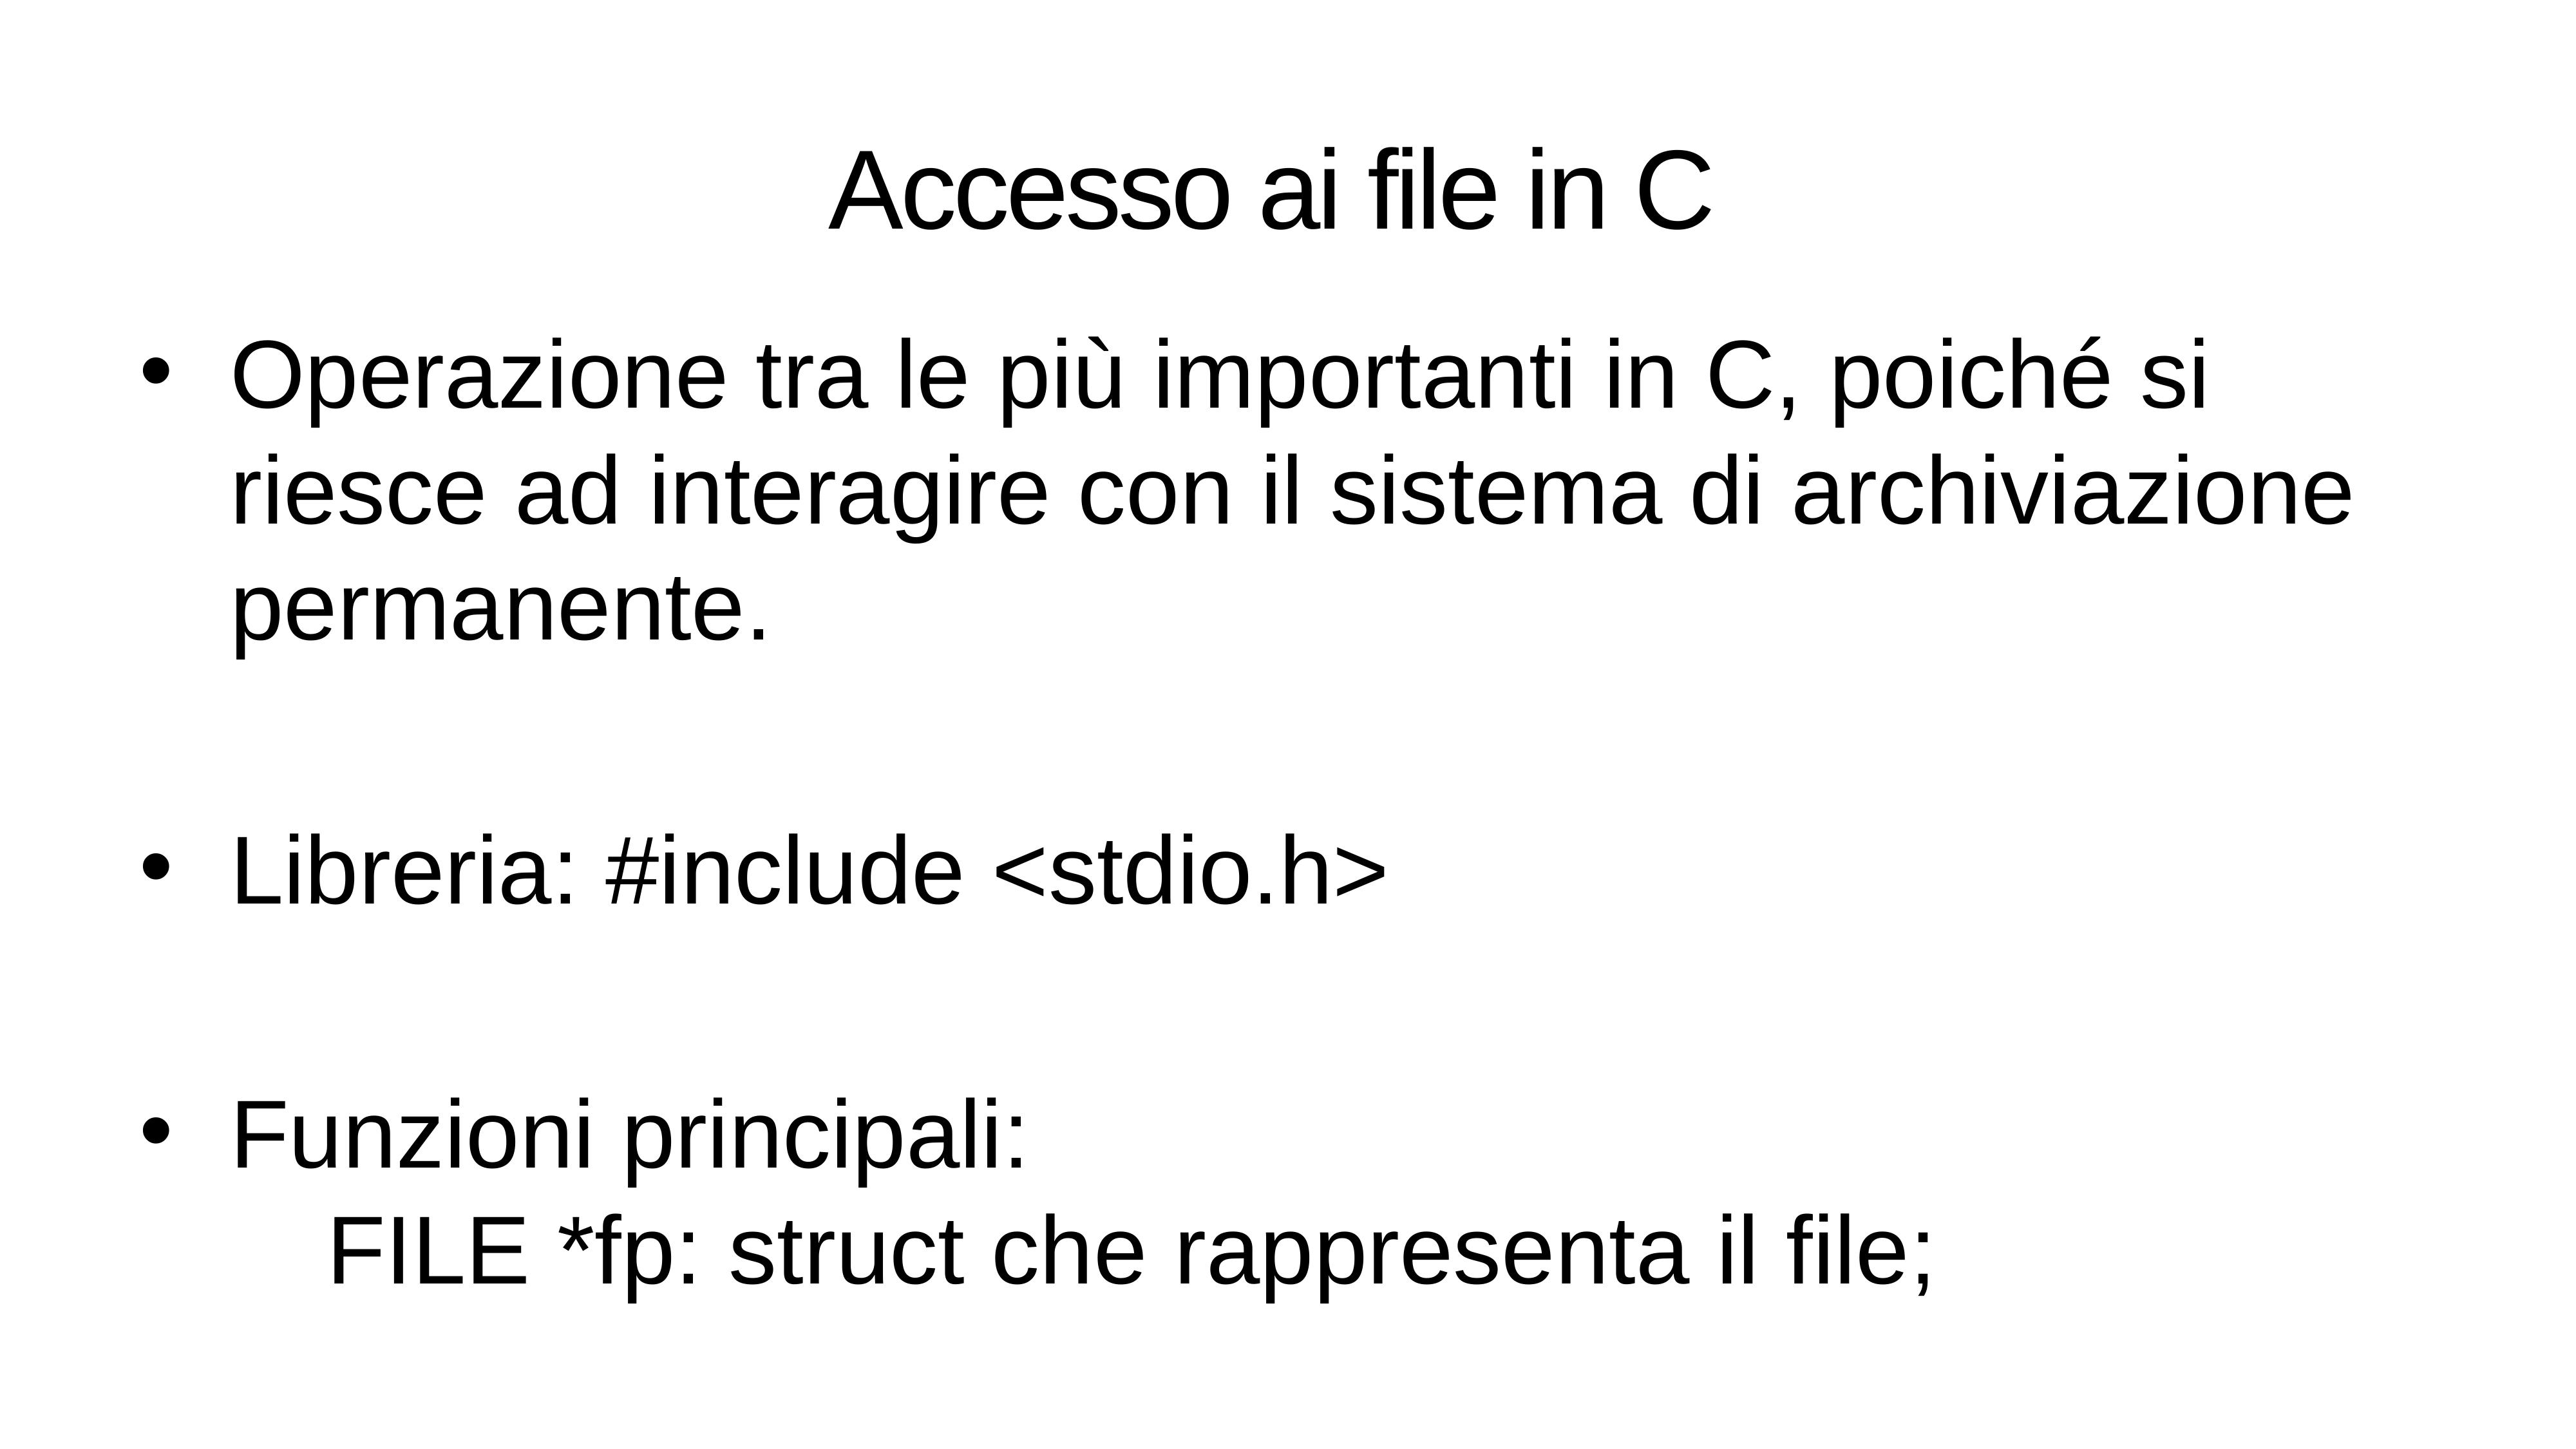

# Accesso ai file in C
Operazione tra le più importanti in C, poiché si riesce ad interagire con il sistema di archiviazione permanente.
Libreria: #include <stdio.h>
Funzioni principali:
	FILE *fp: struct che rappresenta il file;